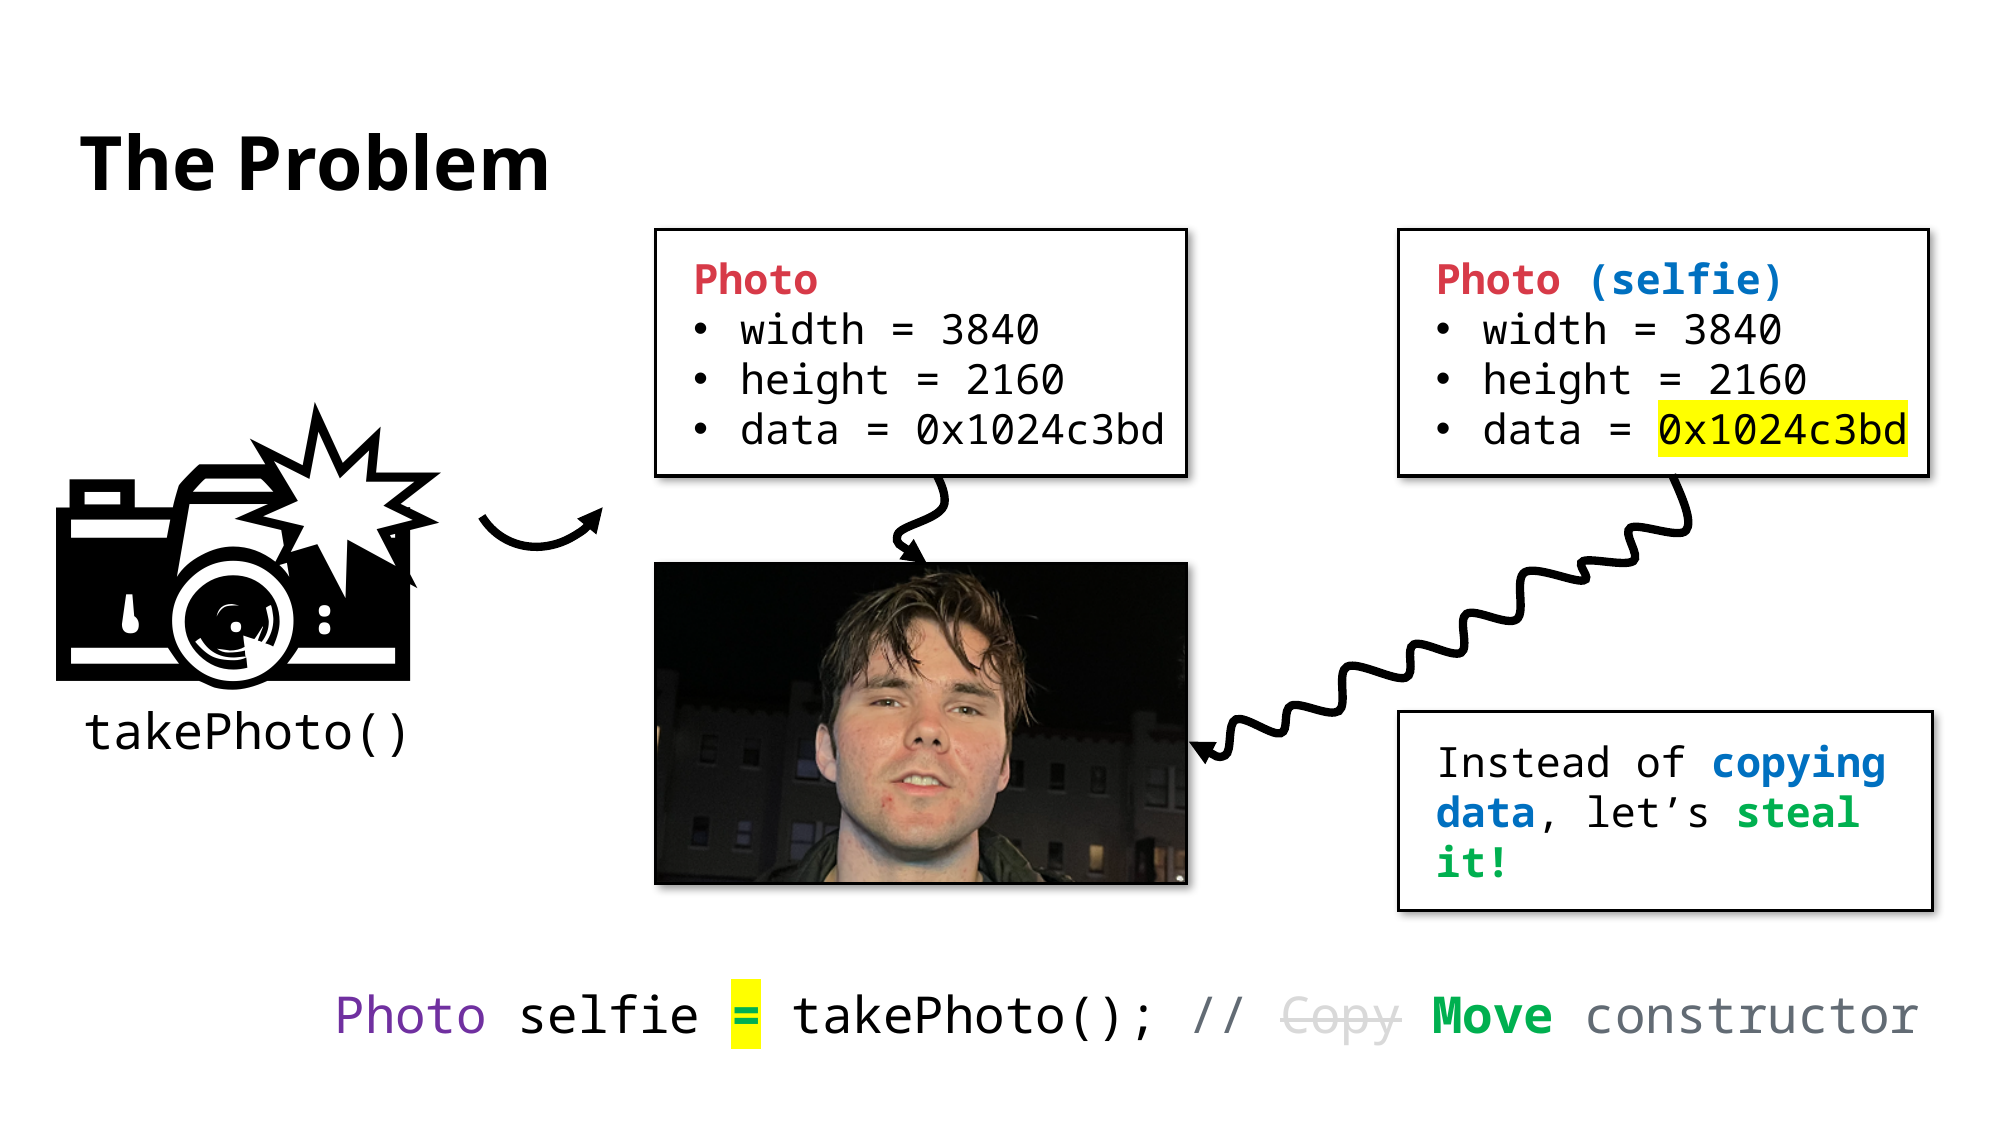

# The Problem
Photo
width = 3840
height = 2160
data = 0x1024c3bd

Photo (selfie)
width = 3840
height = 2160
data = 0x1024c3bd

📸
takePhoto()
Instead of copying data, let’s steal it!
Photo selfie = takePhoto(); // Copy Move constructor